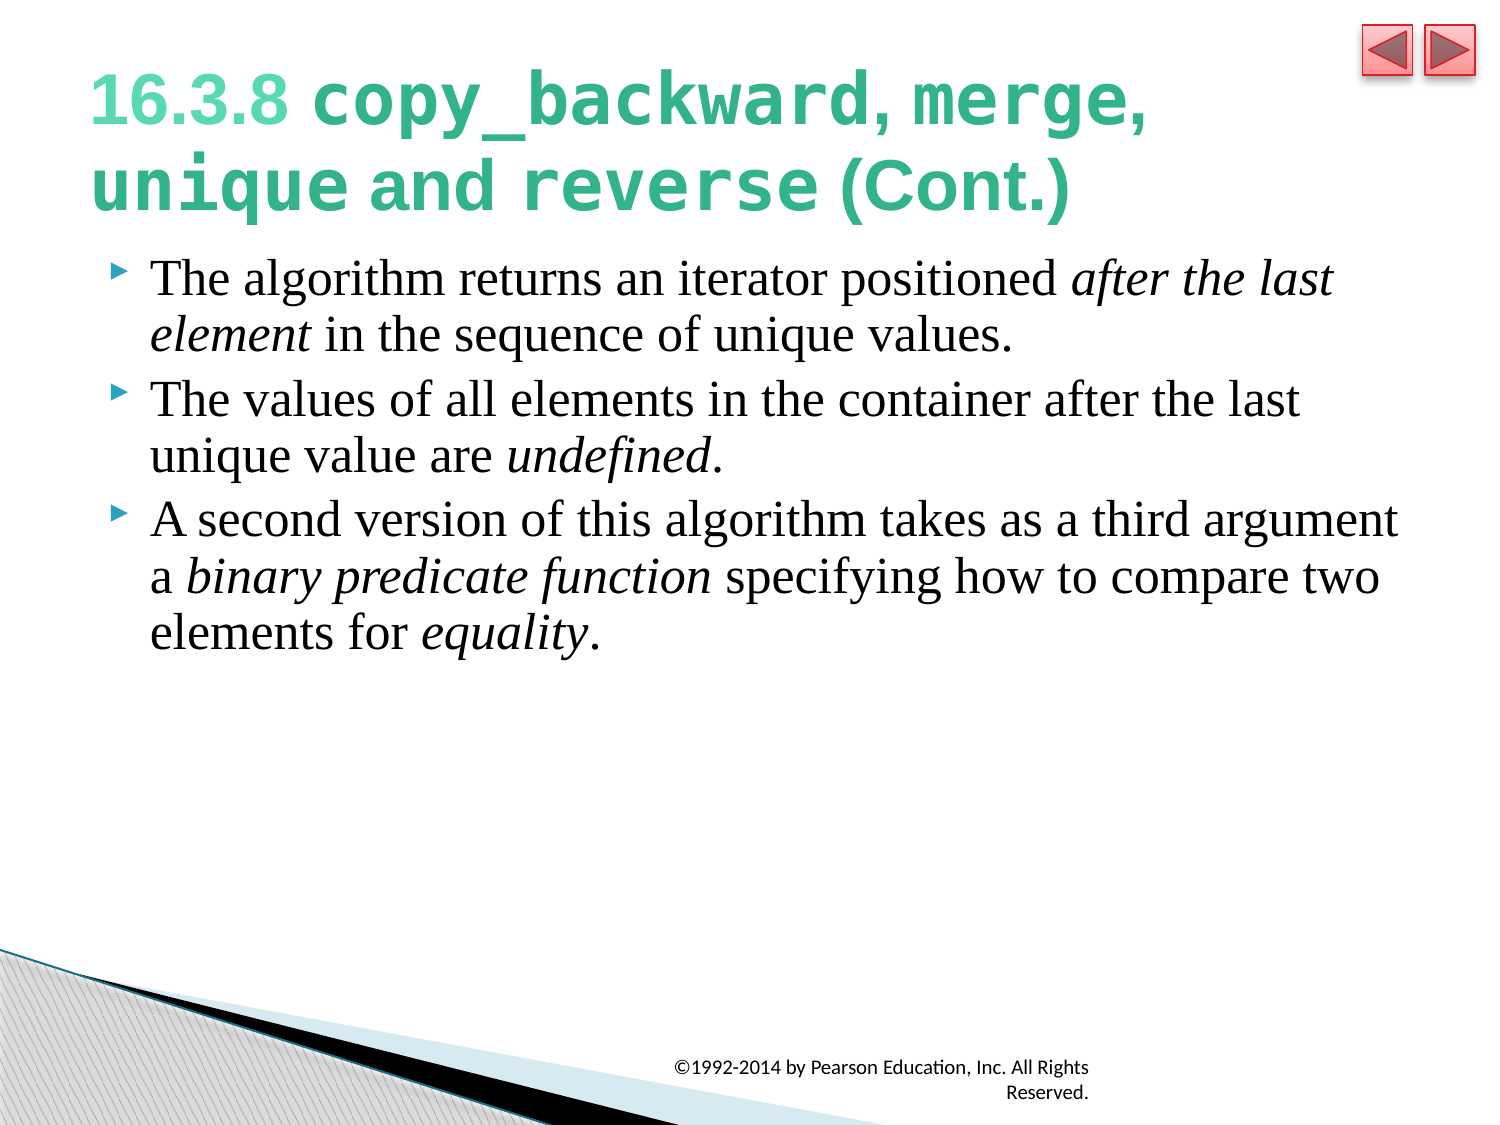

# 16.3.8 copy_backward, merge, unique and reverse (Cont.)
The algorithm returns an iterator positioned after the last element in the sequence of unique values.
The values of all elements in the container after the last unique value are undefined.
A second version of this algorithm takes as a third argument a binary predicate function specifying how to compare two elements for equality.
©1992-2014 by Pearson Education, Inc. All Rights Reserved.